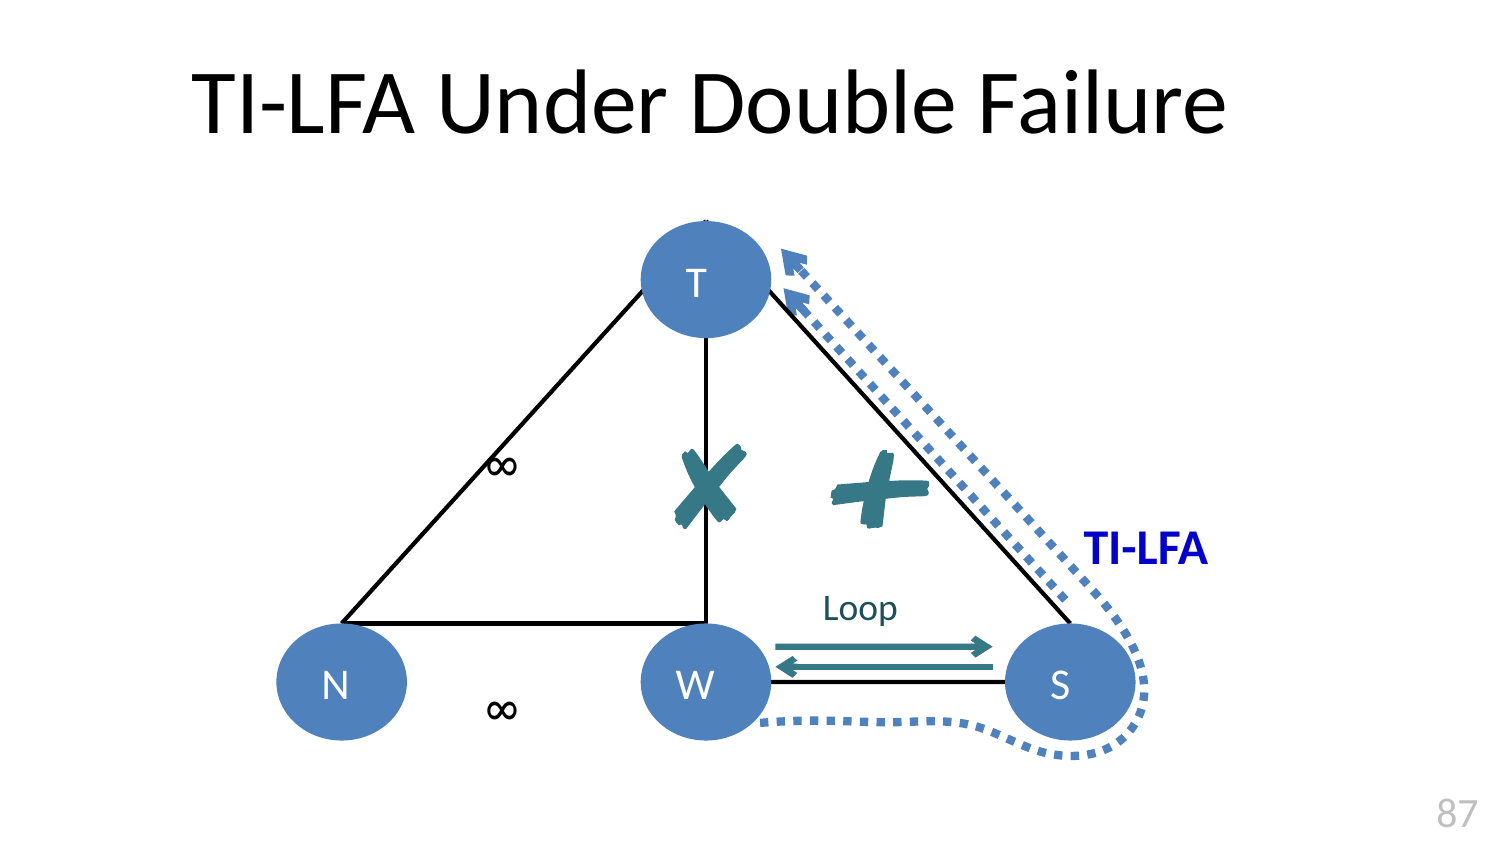

# TI-LFA Under Double Failure
  T
∞
  N
 W
  S
∞

TI-LFA
Loop

87